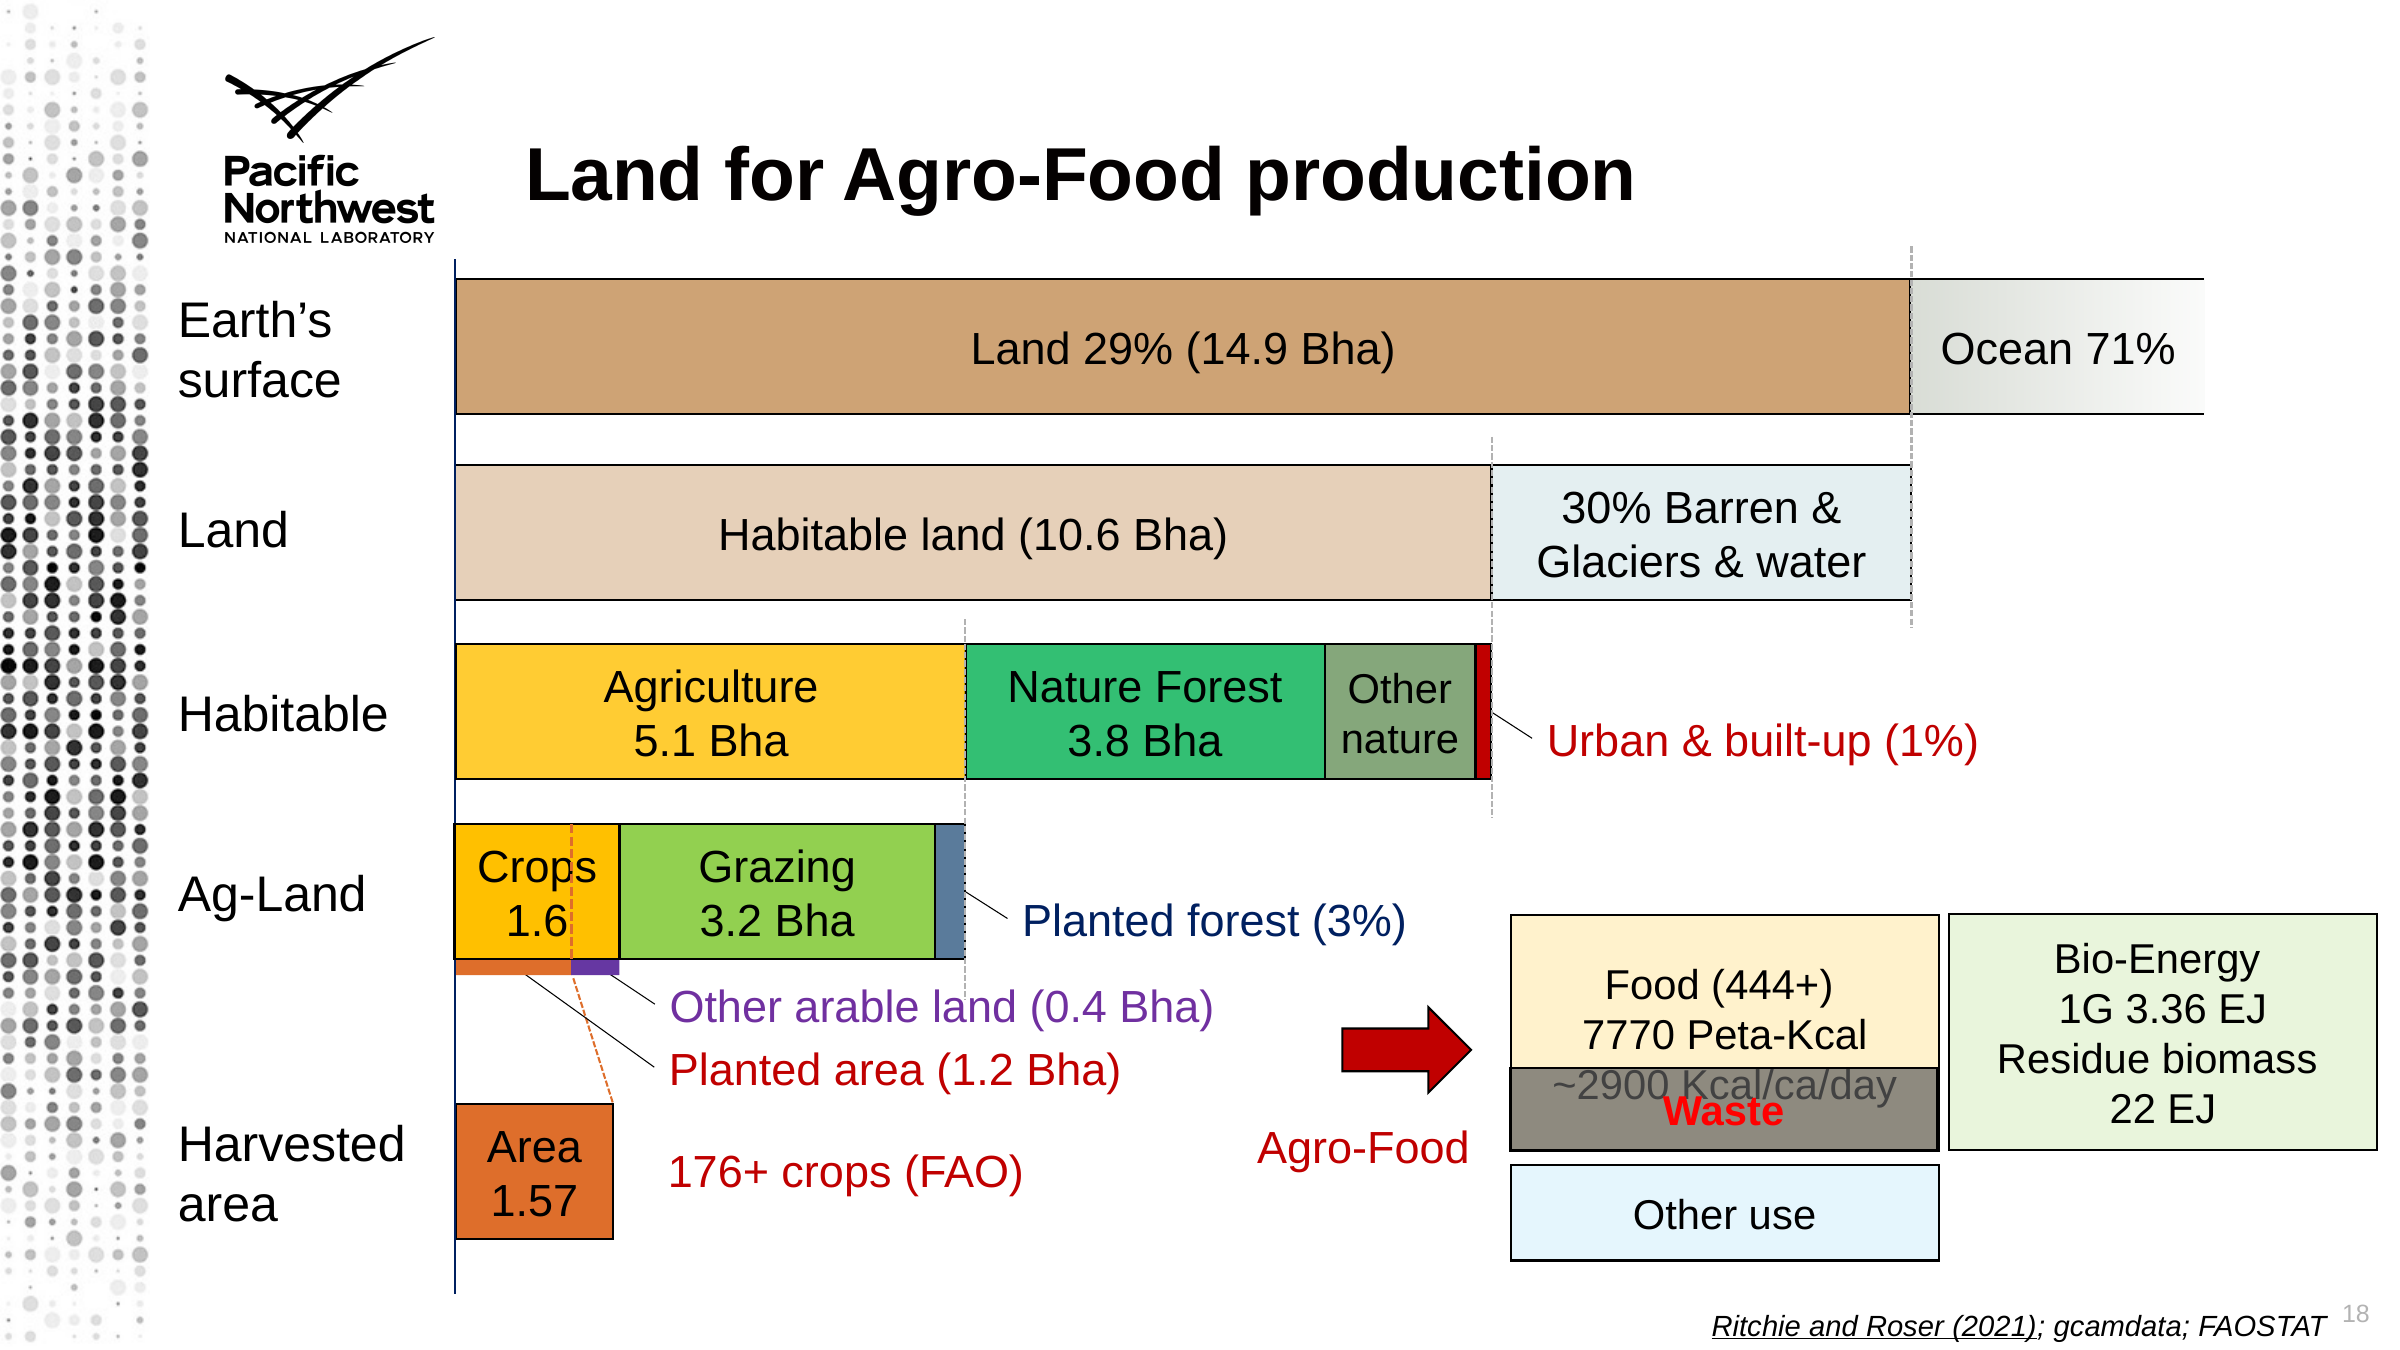

# Land for Agro-Food production
Land 29% (14.9 Bha)
Ocean 71%
Earth’s
surface
Habitable land (10.6 Bha)
30% Barren & Glaciers & water
Land
Agriculture
5.1 Bha
Nature Forest
3.8 Bha
Other nature

Habitable
Urban & built-up (1%)
Crops
1.6
Grazing
3.2 Bha

Ag-Land
Planted forest (3%)

Planted area (1.2 Bha)
Bio-Energy
1G 3.36 EJ
Residue biomass
22 EJ
Food (444+)
7770 Peta-Kcal
~2900 Kcal/ca/day

Other arable land (0.4 Bha)

Waste
Harvested
area
Area
1.57
Agro-Food
176+ crops (FAO)
Other use
18
Ritchie and Roser (2021); gcamdata; FAOSTAT